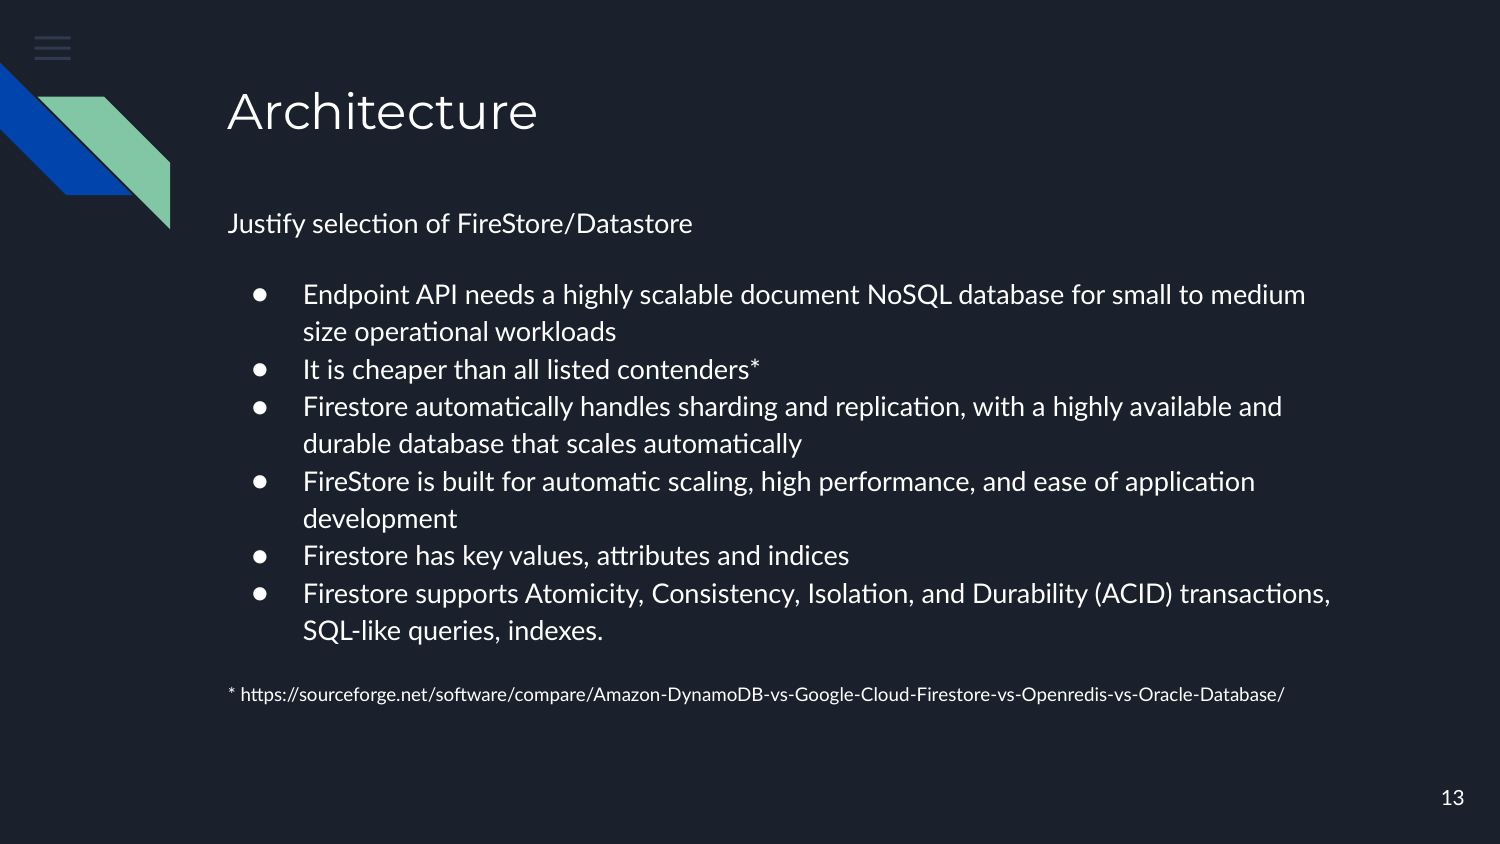

# Architecture
Justify selection of FireStore/Datastore
Endpoint API needs a highly scalable document NoSQL database for small to medium size operational workloads
It is cheaper than all listed contenders*
Firestore automatically handles sharding and replication, with a highly available and durable database that scales automatically
FireStore is built for automatic scaling, high performance, and ease of application development
Firestore has key values, attributes and indices
Firestore supports Atomicity, Consistency, Isolation, and Durability (ACID) transactions, SQL-like queries, indexes.
* https://sourceforge.net/software/compare/Amazon-DynamoDB-vs-Google-Cloud-Firestore-vs-Openredis-vs-Oracle-Database/
13